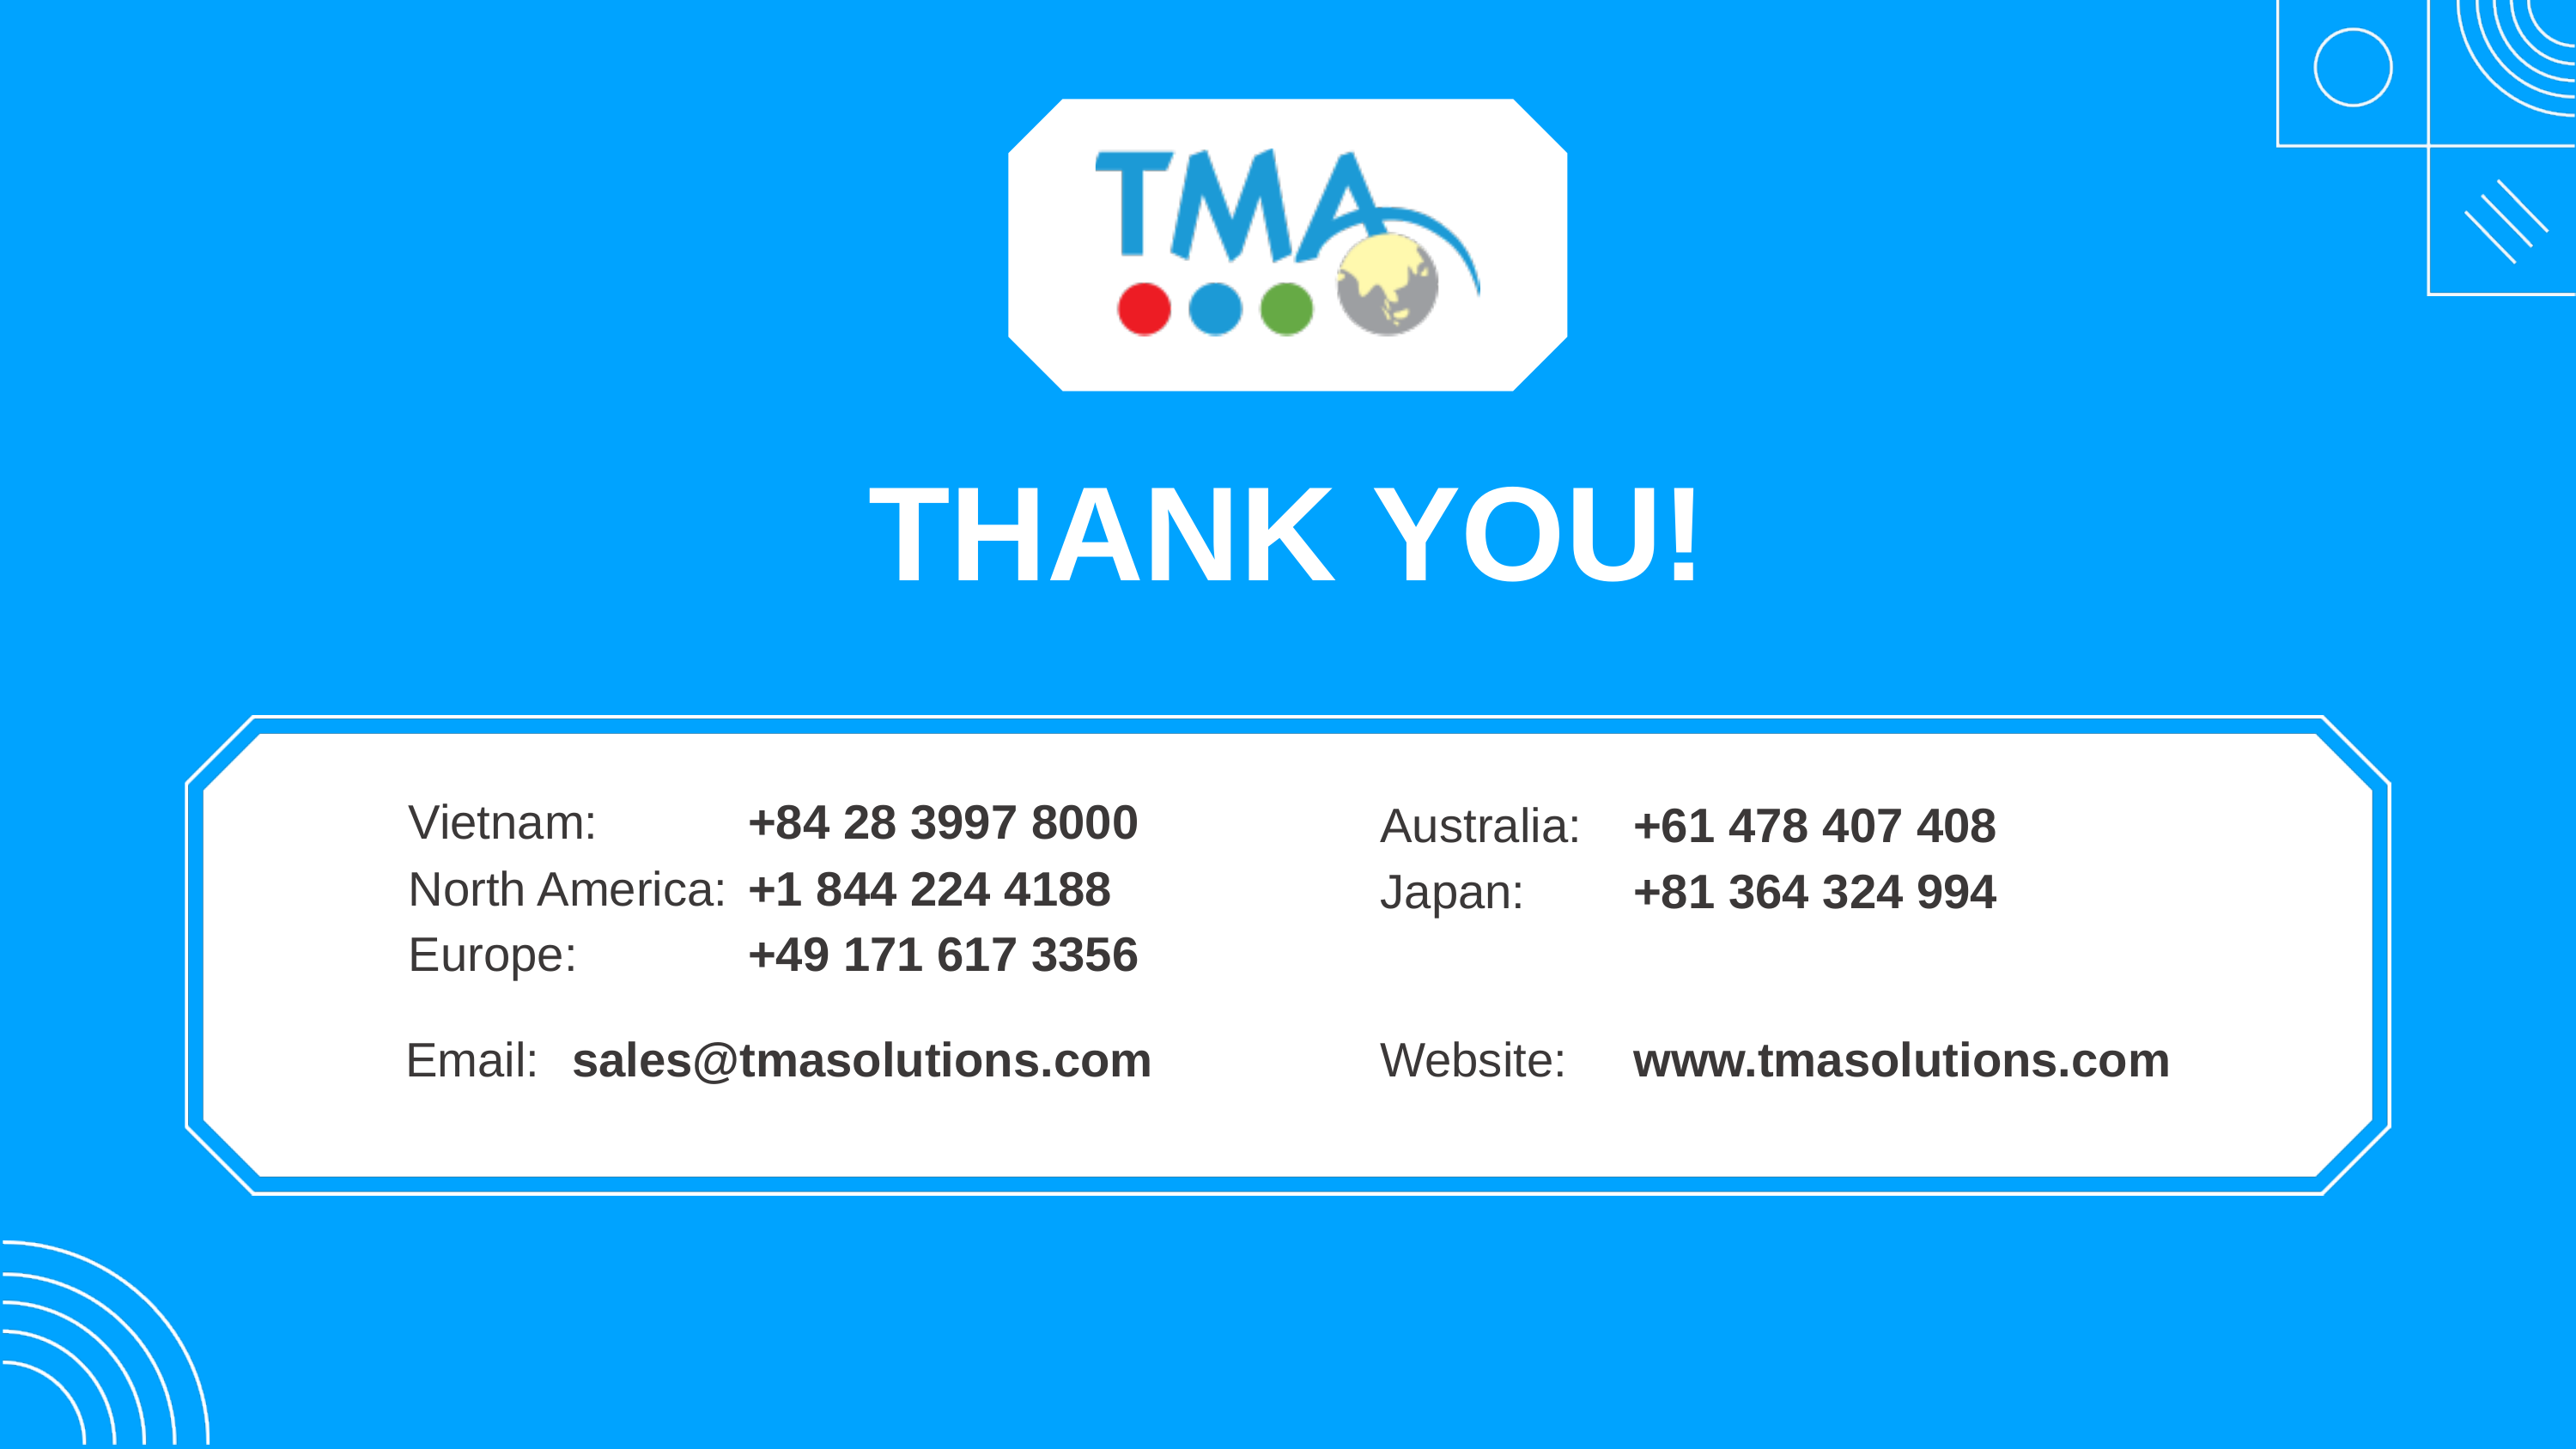

THANK YOU!

Vietnam:
North America:
Europe:
+84 28 3997 8000
+1 844 224 4188
+49 171 617 3356
Australia:
Japan:
+61 478 407 408
+81 364 324 994
Email:
sales@tmasolutions.com
Website:
www.tmasolutions.com